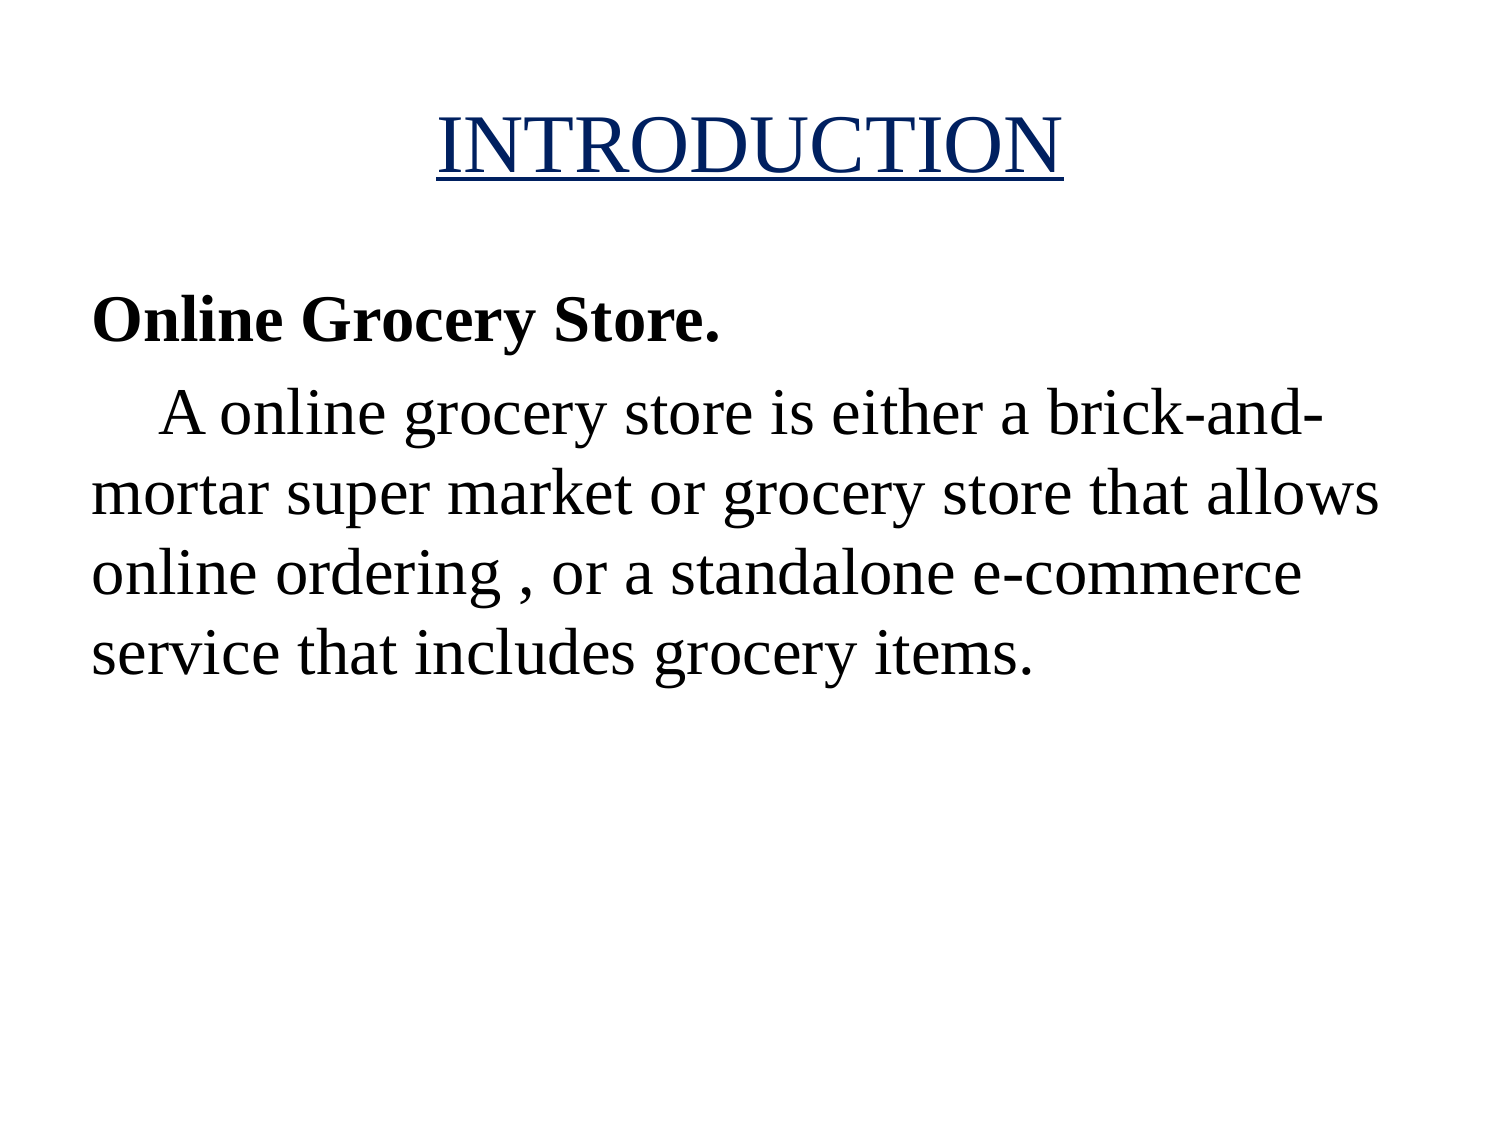

# INTRODUCTION
Online Grocery Store.
    A online grocery store is either a brick-and-mortar super market or grocery store that allows online ordering , or a standalone e-commerce service that includes grocery items.